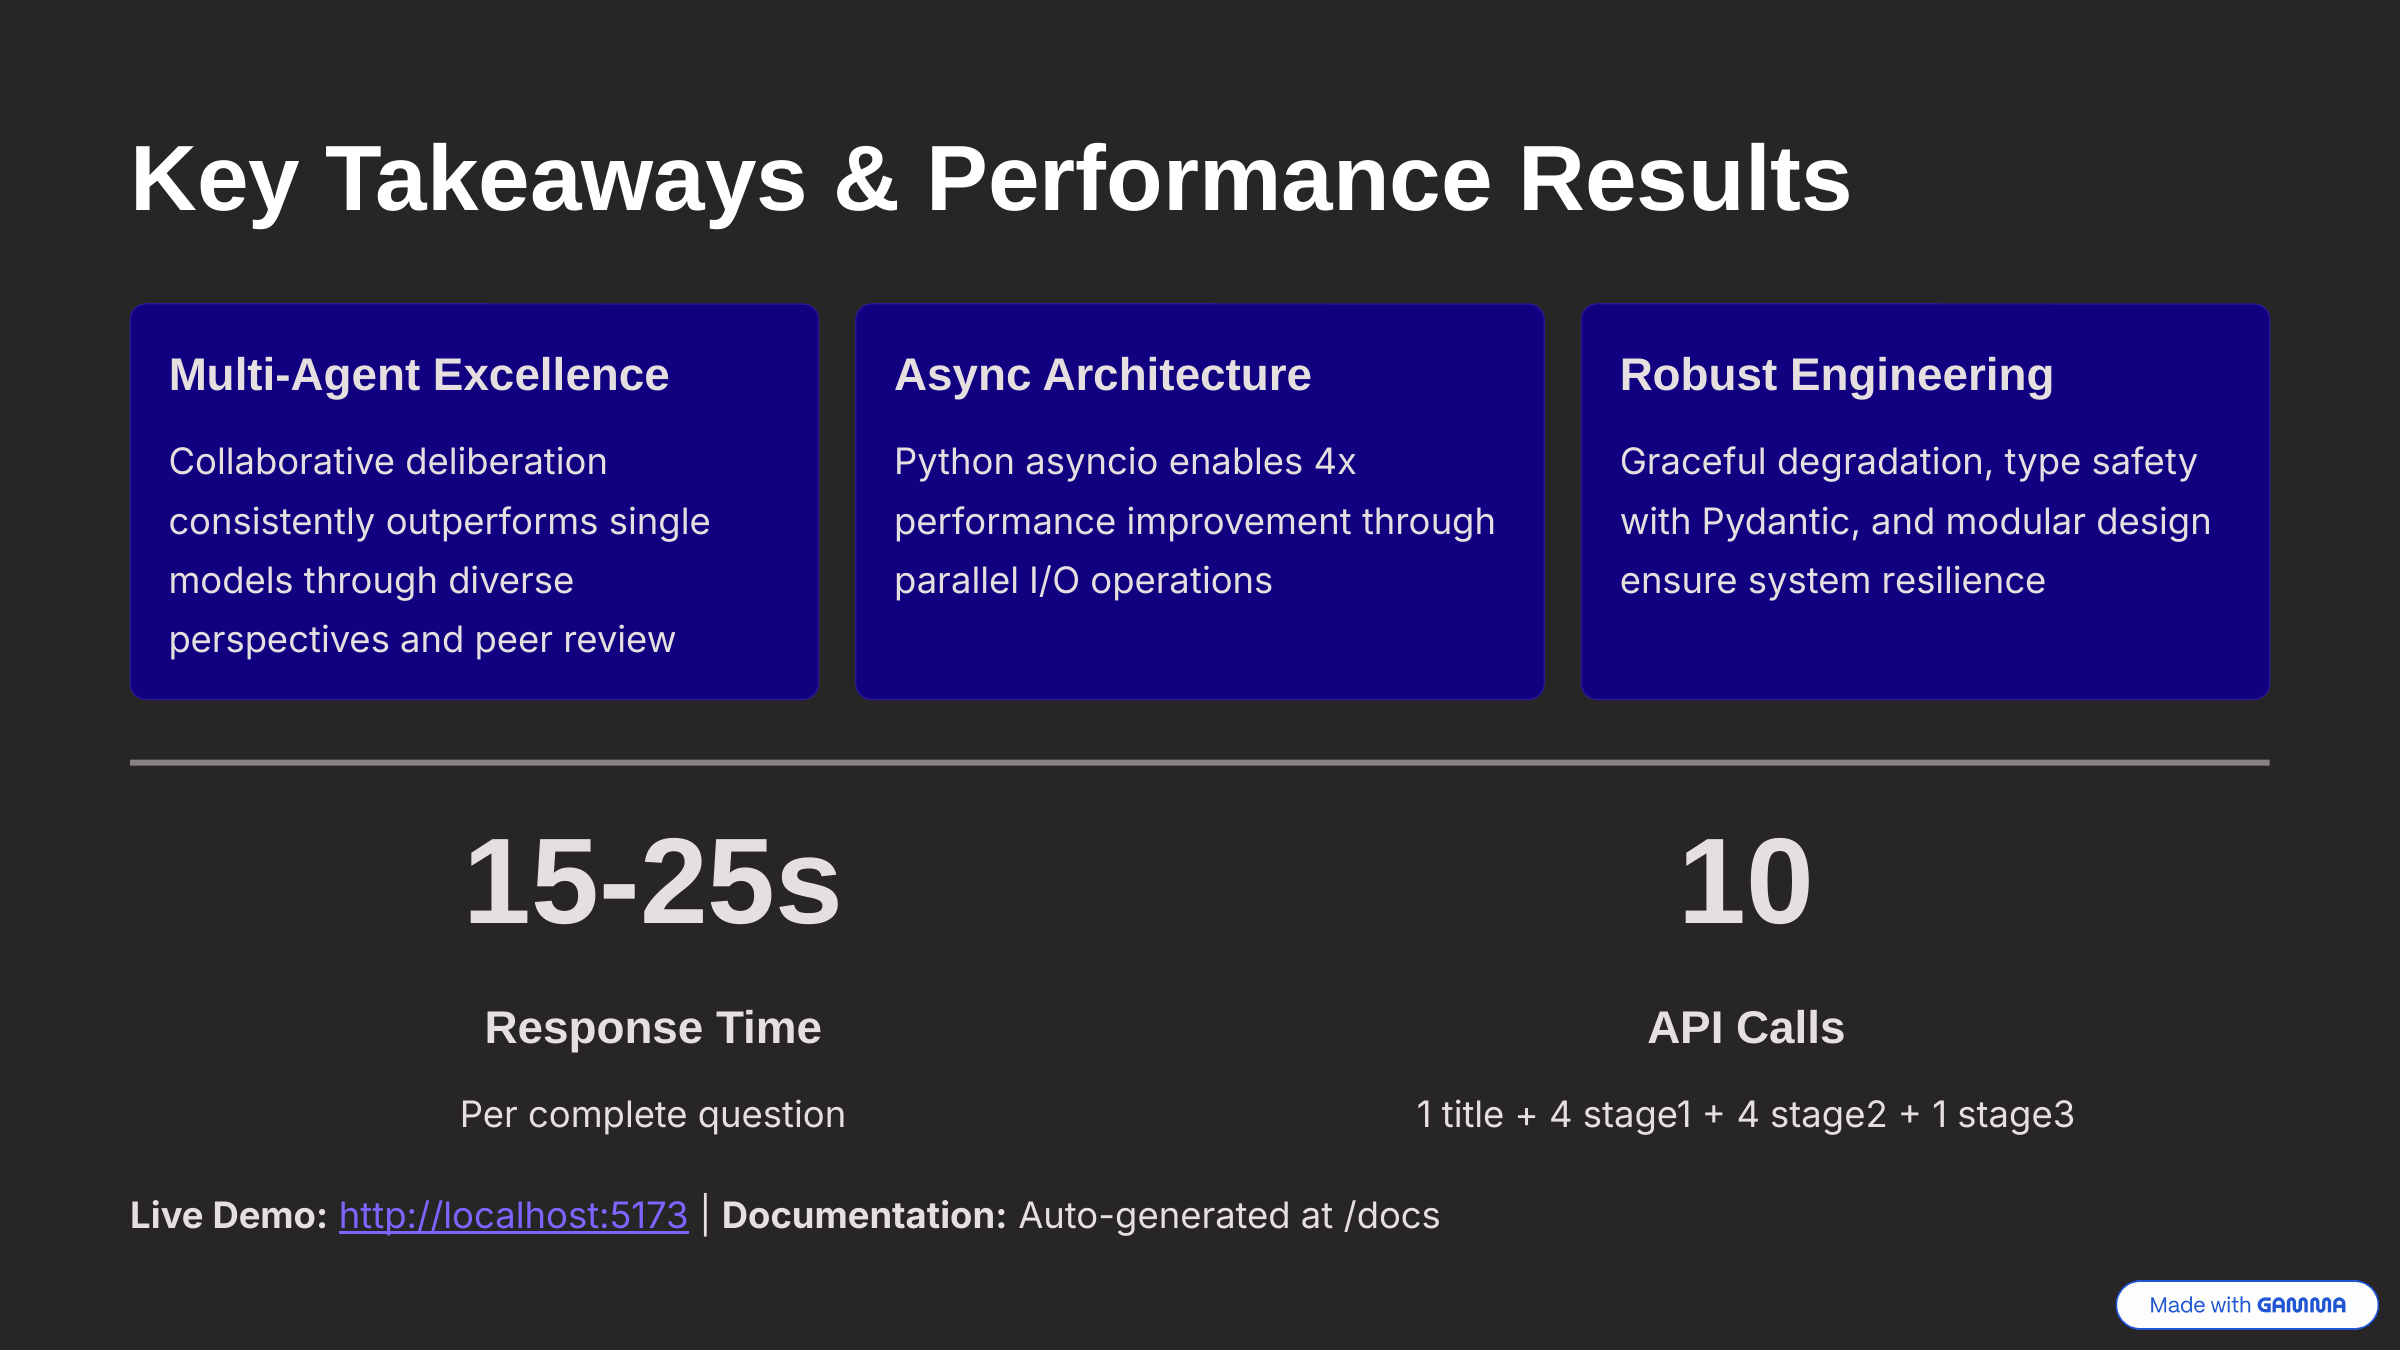

Key Takeaways & Performance Results

Multi-Agent Excellence
Async Architecture
Robust Engineering
Collaborative deliberation consistently outperforms single models through diverse perspectives and peer review
Python asyncio enables 4x performance improvement through parallel I/O operations
Graceful degradation, type safety with Pydantic, and modular design ensure system resilience

15-25s
10
Response Time
API Calls
Per complete question
1 title + 4 stage1 + 4 stage2 + 1 stage3
Live Demo: http://localhost:5173 | Documentation: Auto-generated at /docs